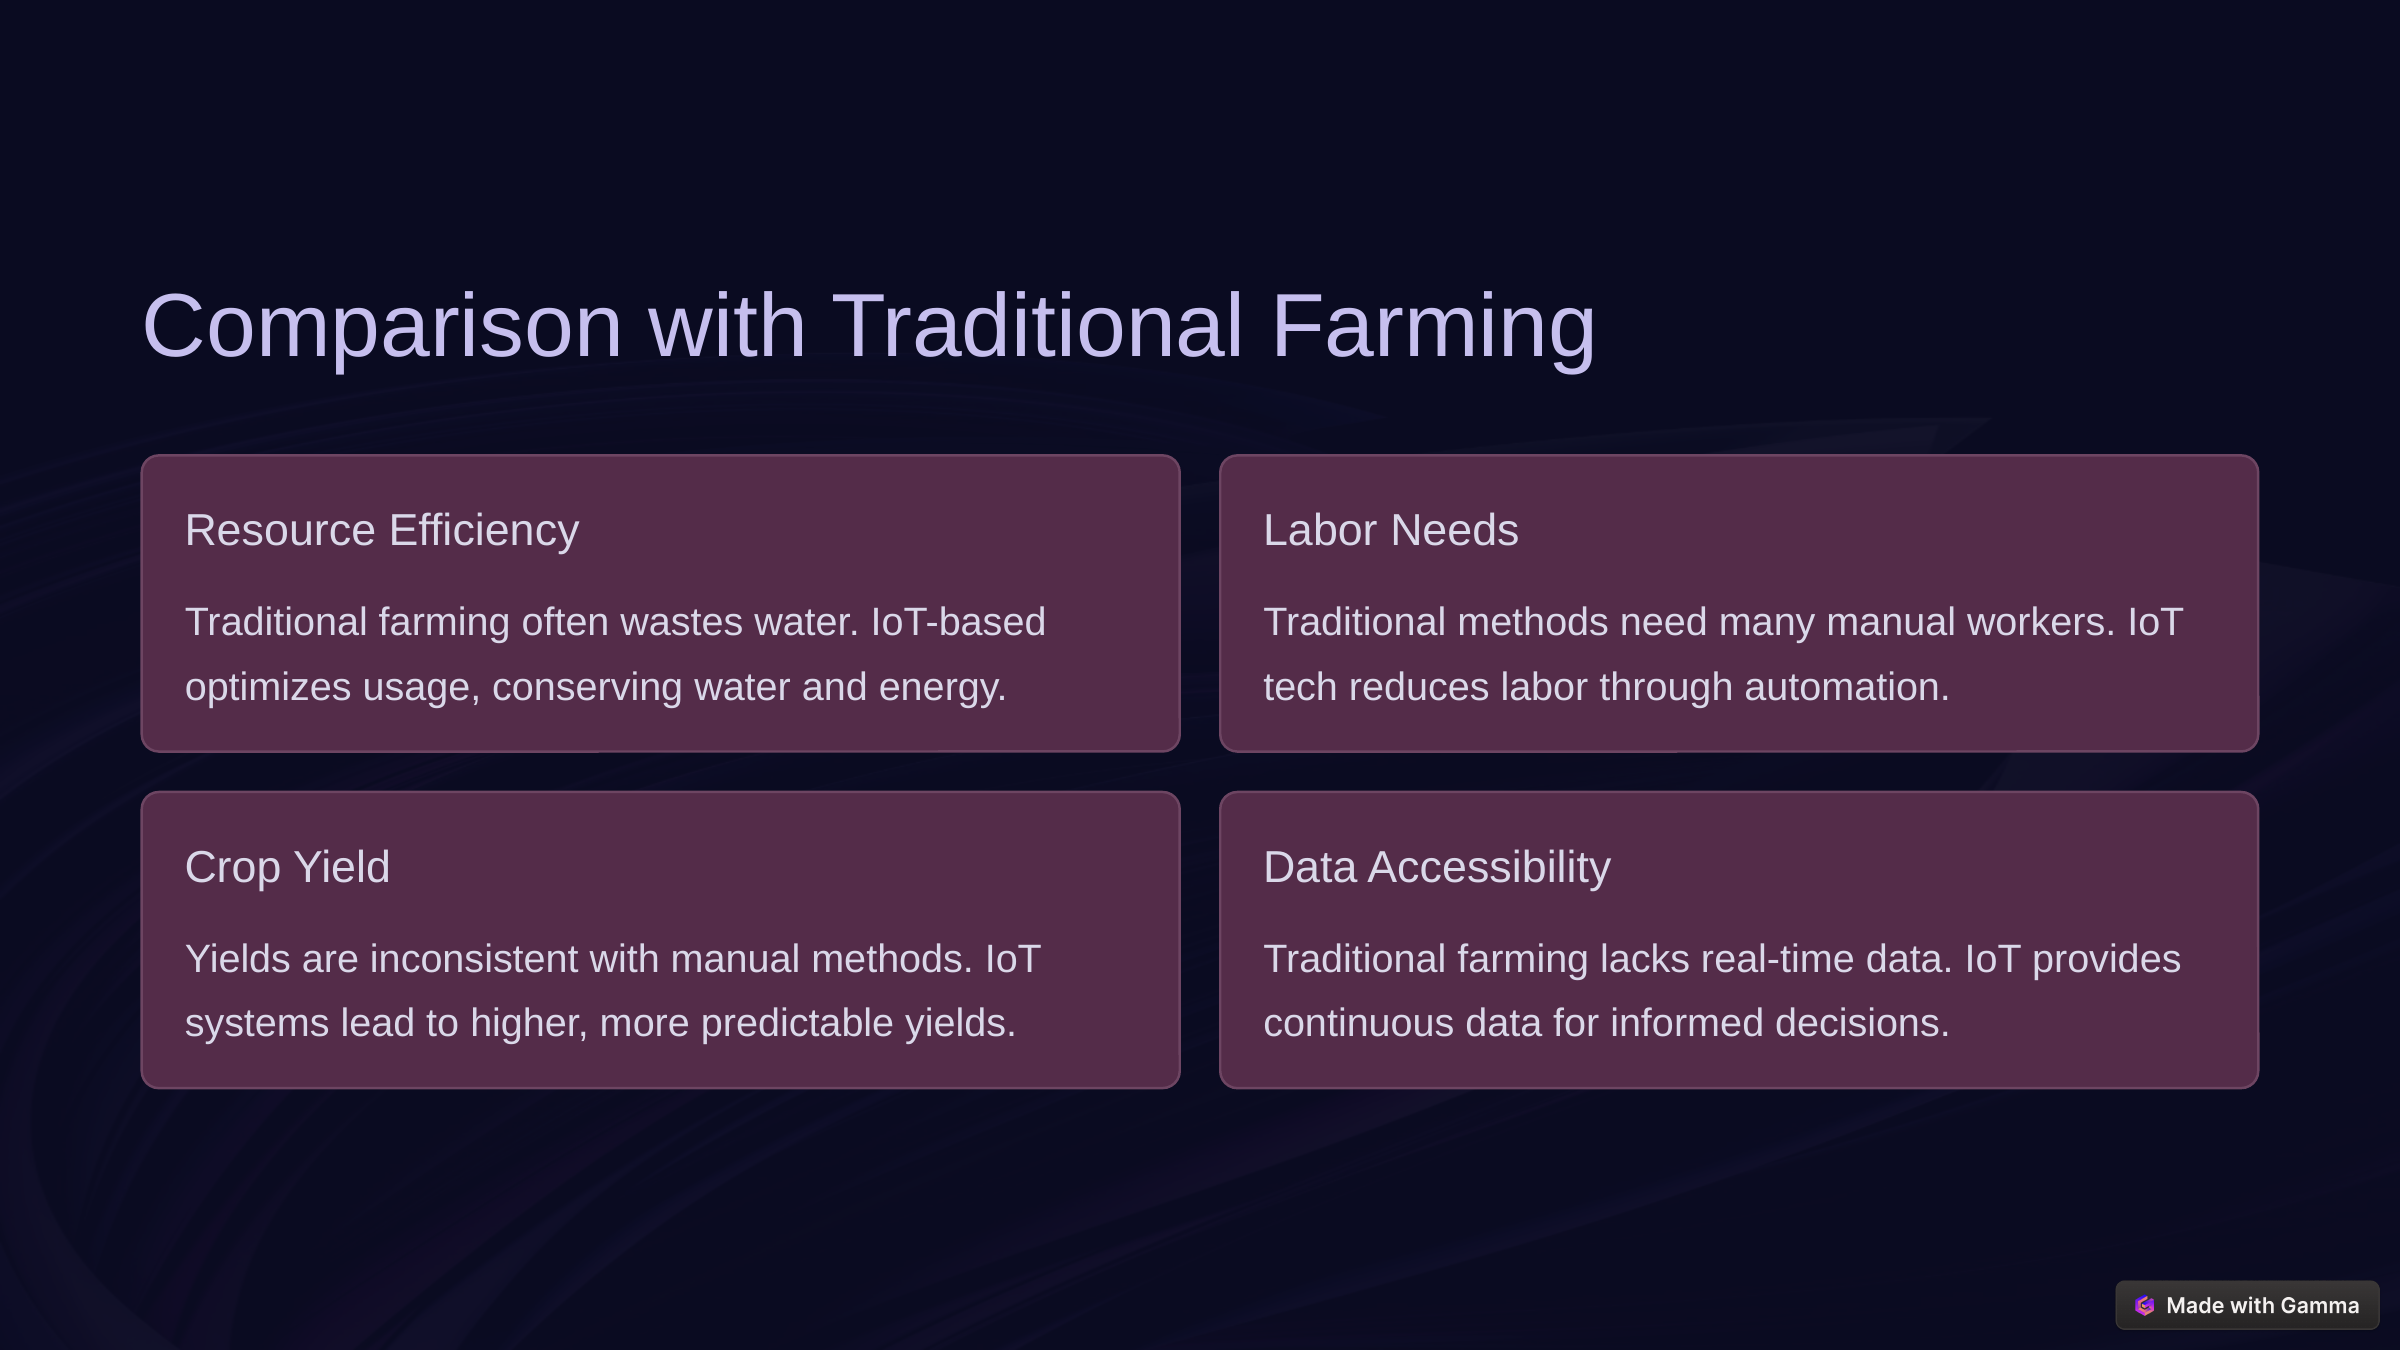

Comparison with Traditional Farming

Resource Efficiency
Labor Needs
Traditional farming often wastes water. IoT-based optimizes usage, conserving water and energy.
Traditional methods need many manual workers. IoT tech reduces labor through automation.

Crop Yield
Data Accessibility
Yields are inconsistent with manual methods. IoT systems lead to higher, more predictable yields.
Traditional farming lacks real-time data. IoT provides continuous data for informed decisions.